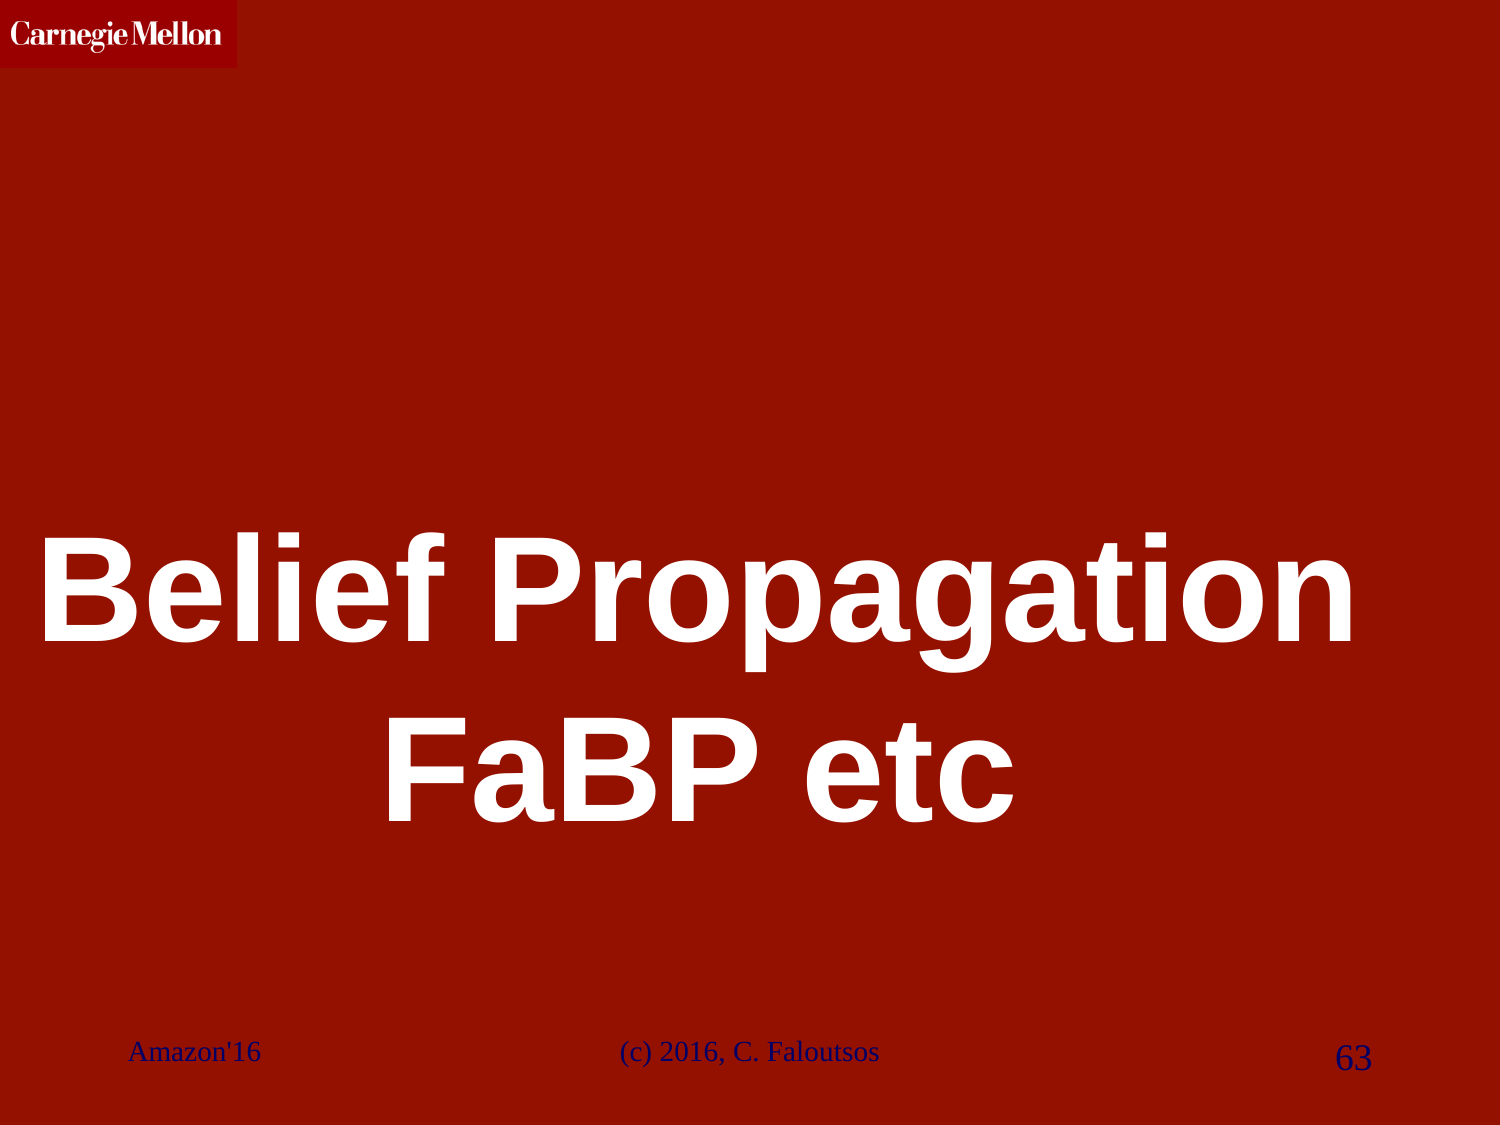

#

Belief Propagation
FaBP etc
Amazon'16
(c) 2016, C. Faloutsos
63